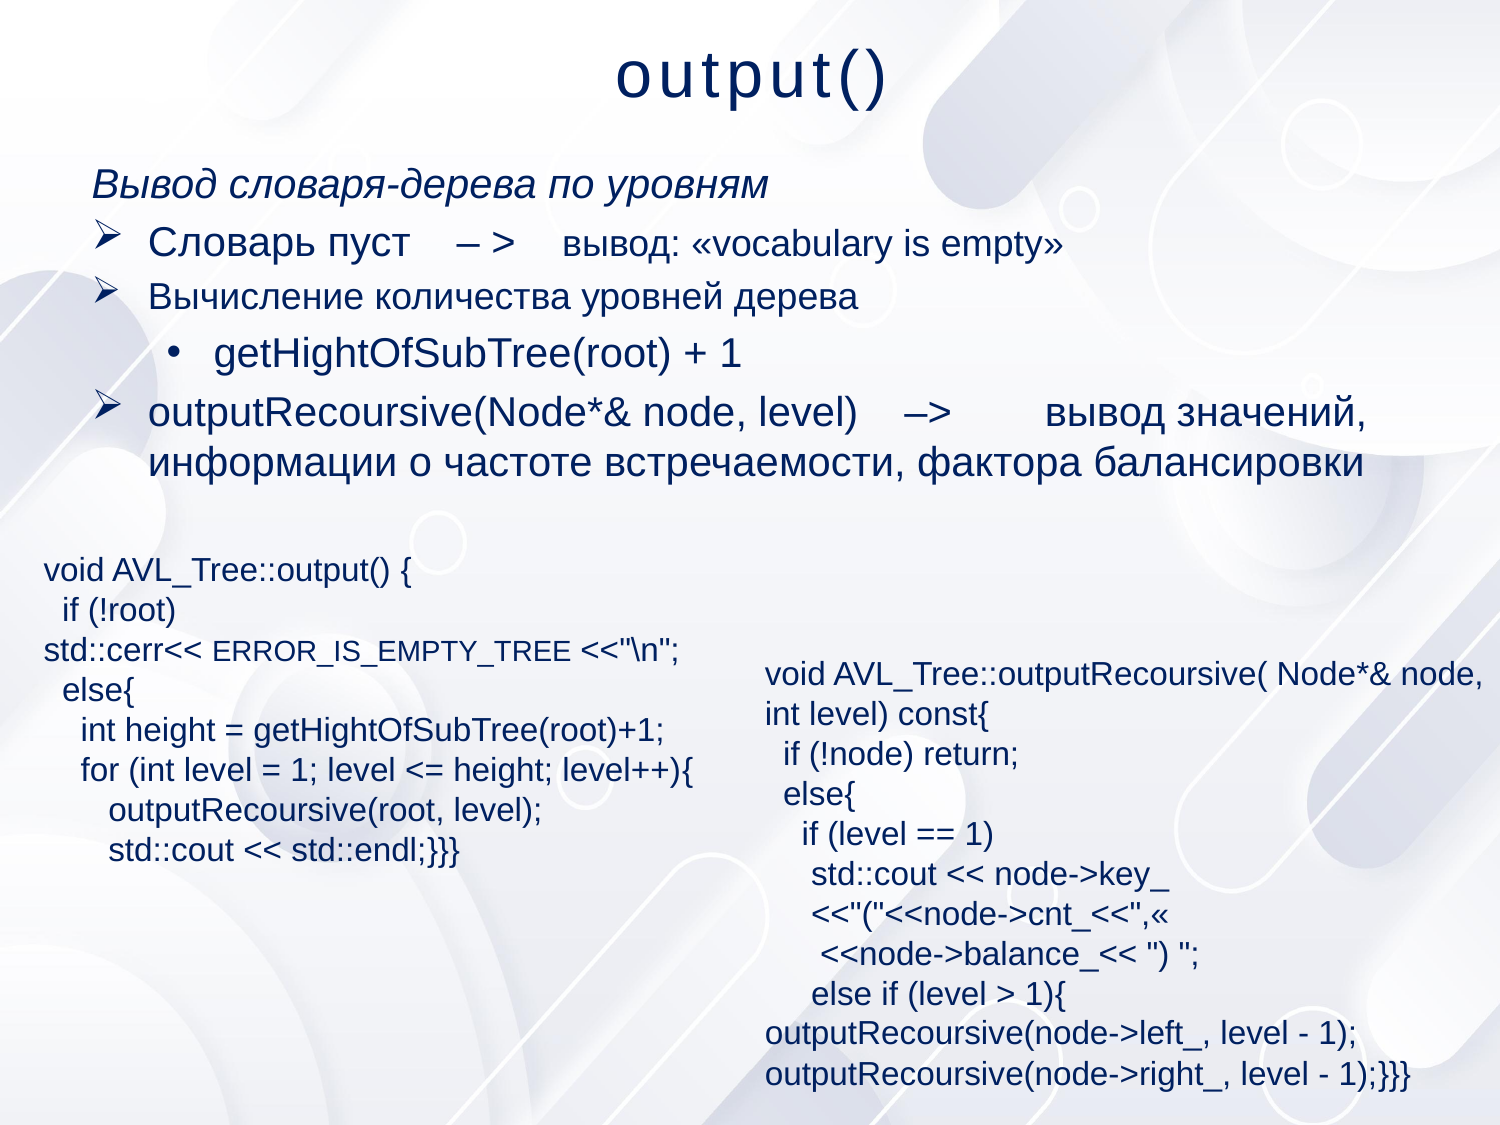

# output()
Вывод словаря-дерева по уровням
Словарь пуст    – >    вывод: «vocabulary is empty»
Вычисление количества уровней дерева
getHightOfSubTree(root) + 1
outputRecoursive(Node*& node, level)    –>        вывод значений, информации о частоте встречаемости, фактора балансировки

void AVL_Tree::output() {
  if (!root)
std::cerr<< ERROR_IS_EMPTY_TREE <<"\n";
  else{
    int height = getHightOfSubTree(root)+1;
    for (int level = 1; level <= height; level++){
       outputRecoursive(root, level);
       std::cout << std::endl;}}}
void AVL_Tree::outputRecoursive( Node*& node, int level) const{
  if (!node) return;
  else{
    if (level == 1)
     std::cout << node->key_
     <<"("<<node->cnt_<<",«
      <<node->balance_<< ") ";
     else if (level > 1){
outputRecoursive(node->left_, level - 1);
outputRecoursive(node->right_, level - 1);}}}